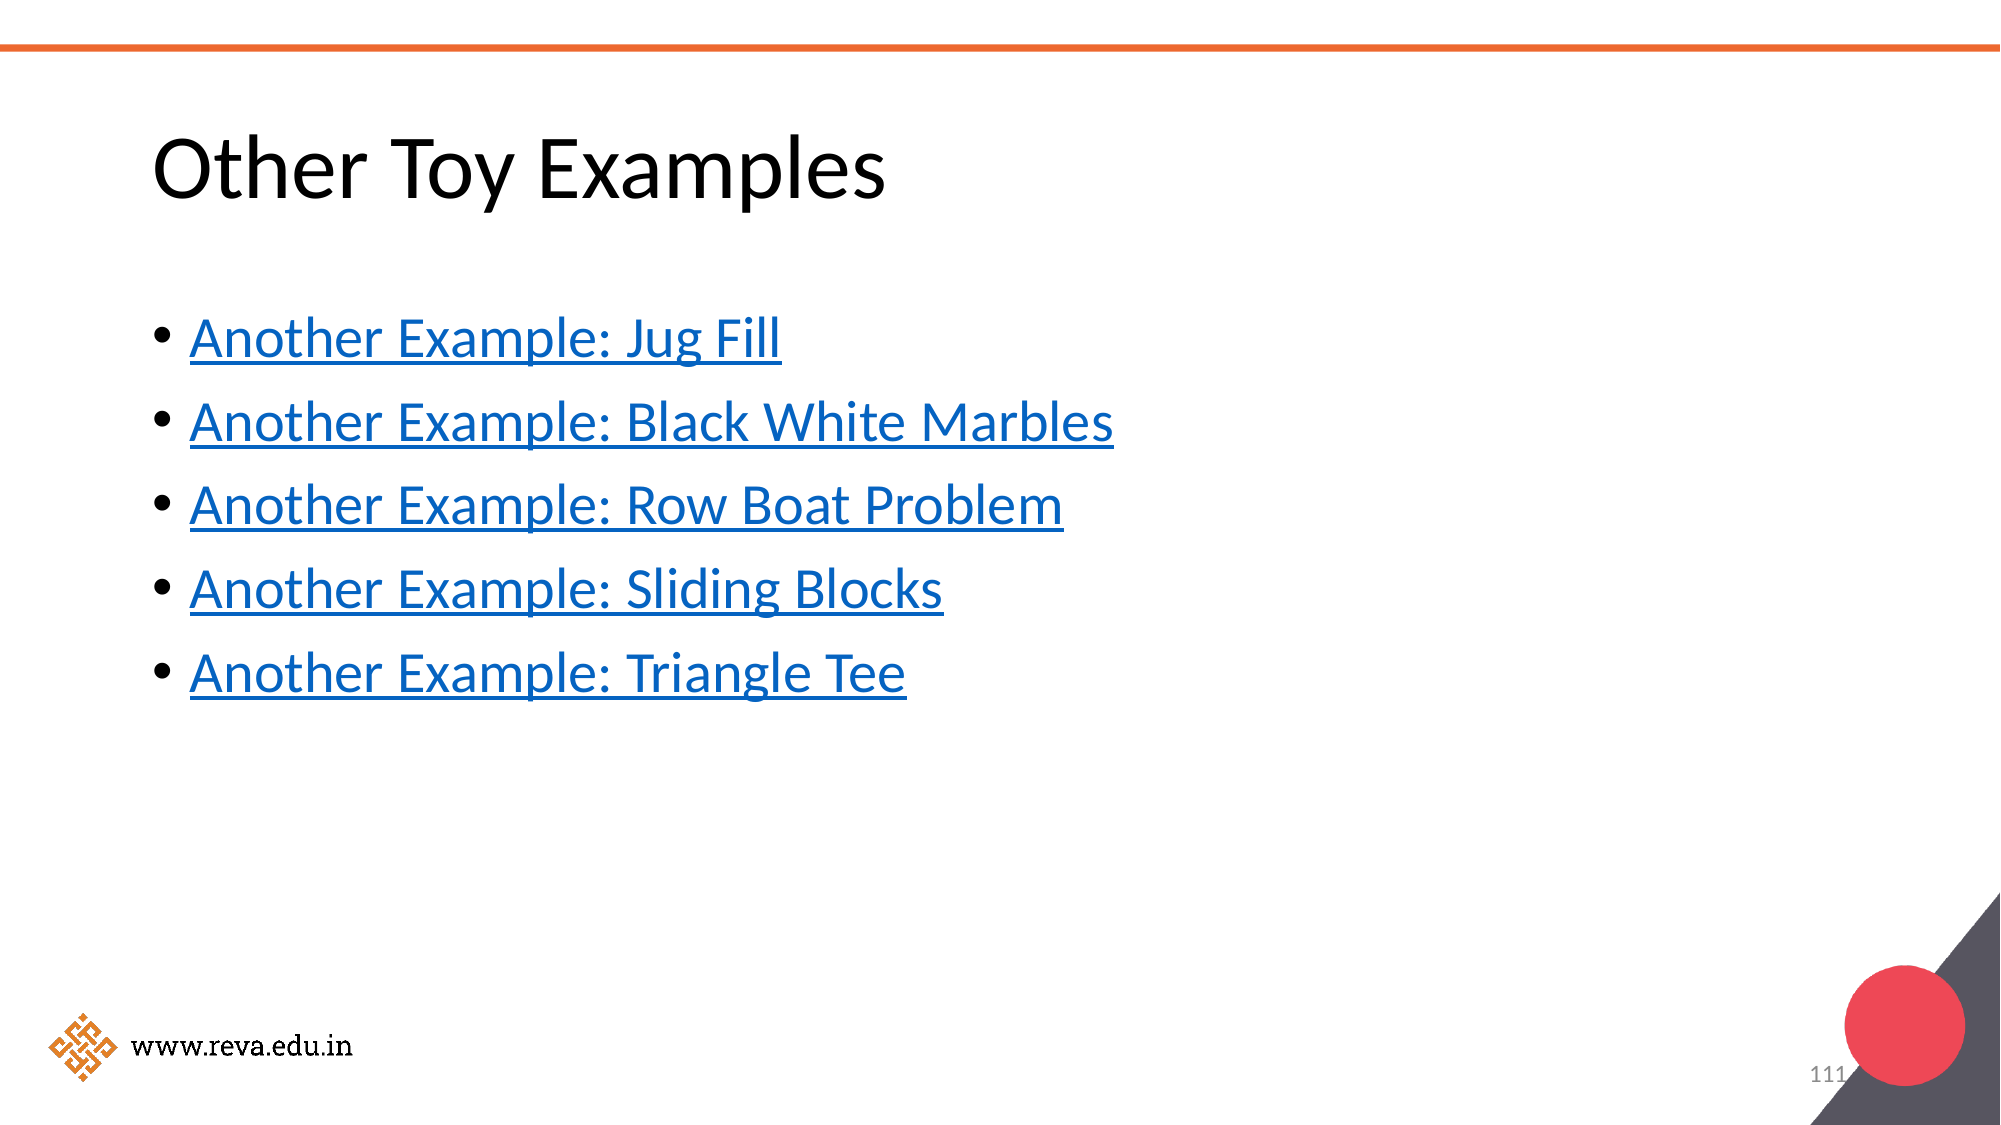

# Other Toy Examples
Another Example: Jug Fill
Another Example: Black White Marbles
Another Example: Row Boat Problem
Another Example: Sliding Blocks
Another Example: Triangle Tee
111